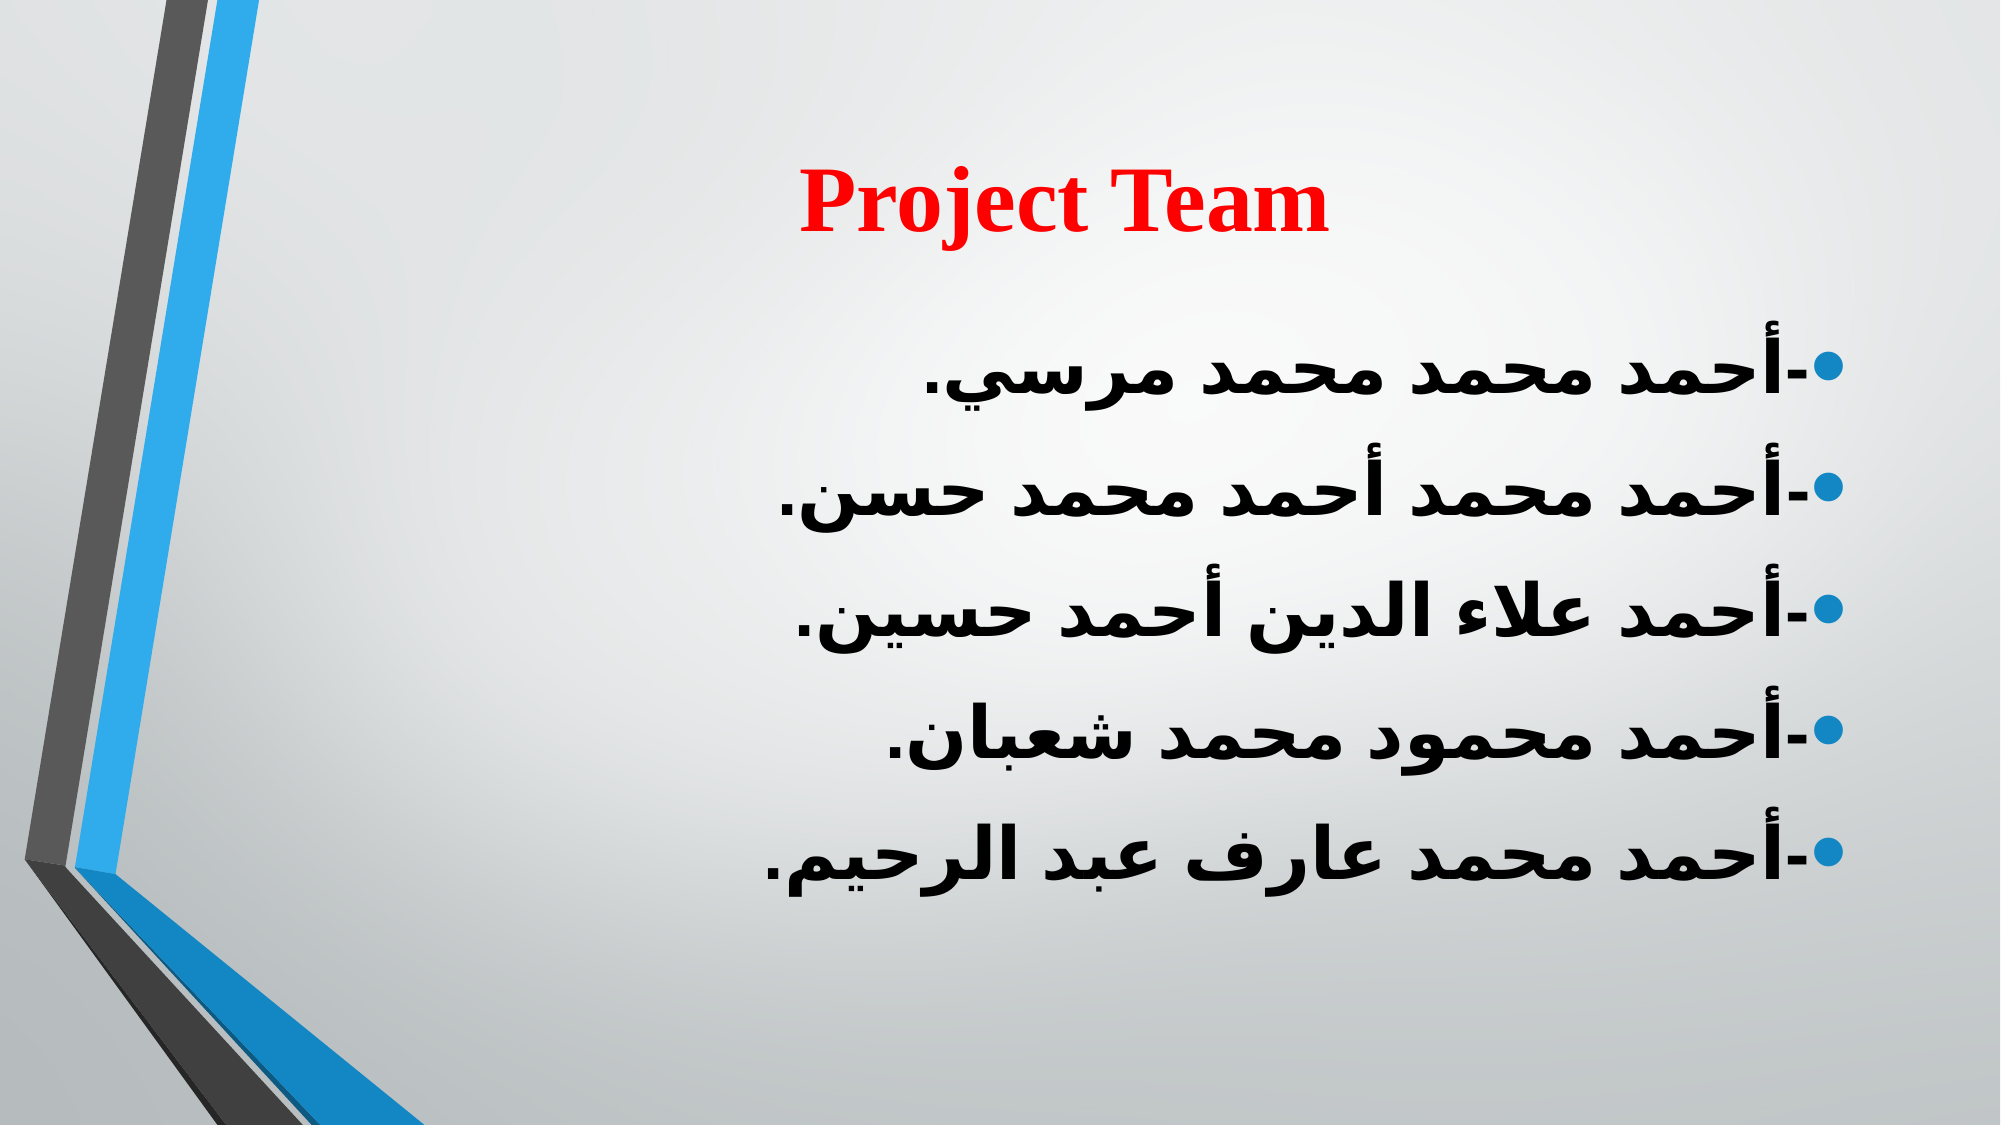

# Project Team
-أحمد محمد محمد مرسي.
-أحمد محمد أحمد محمد حسن.
-أحمد علاء الدين أحمد حسين.
-أحمد محمود محمد شعبان.
-أحمد محمد عارف عبد الرحيم.